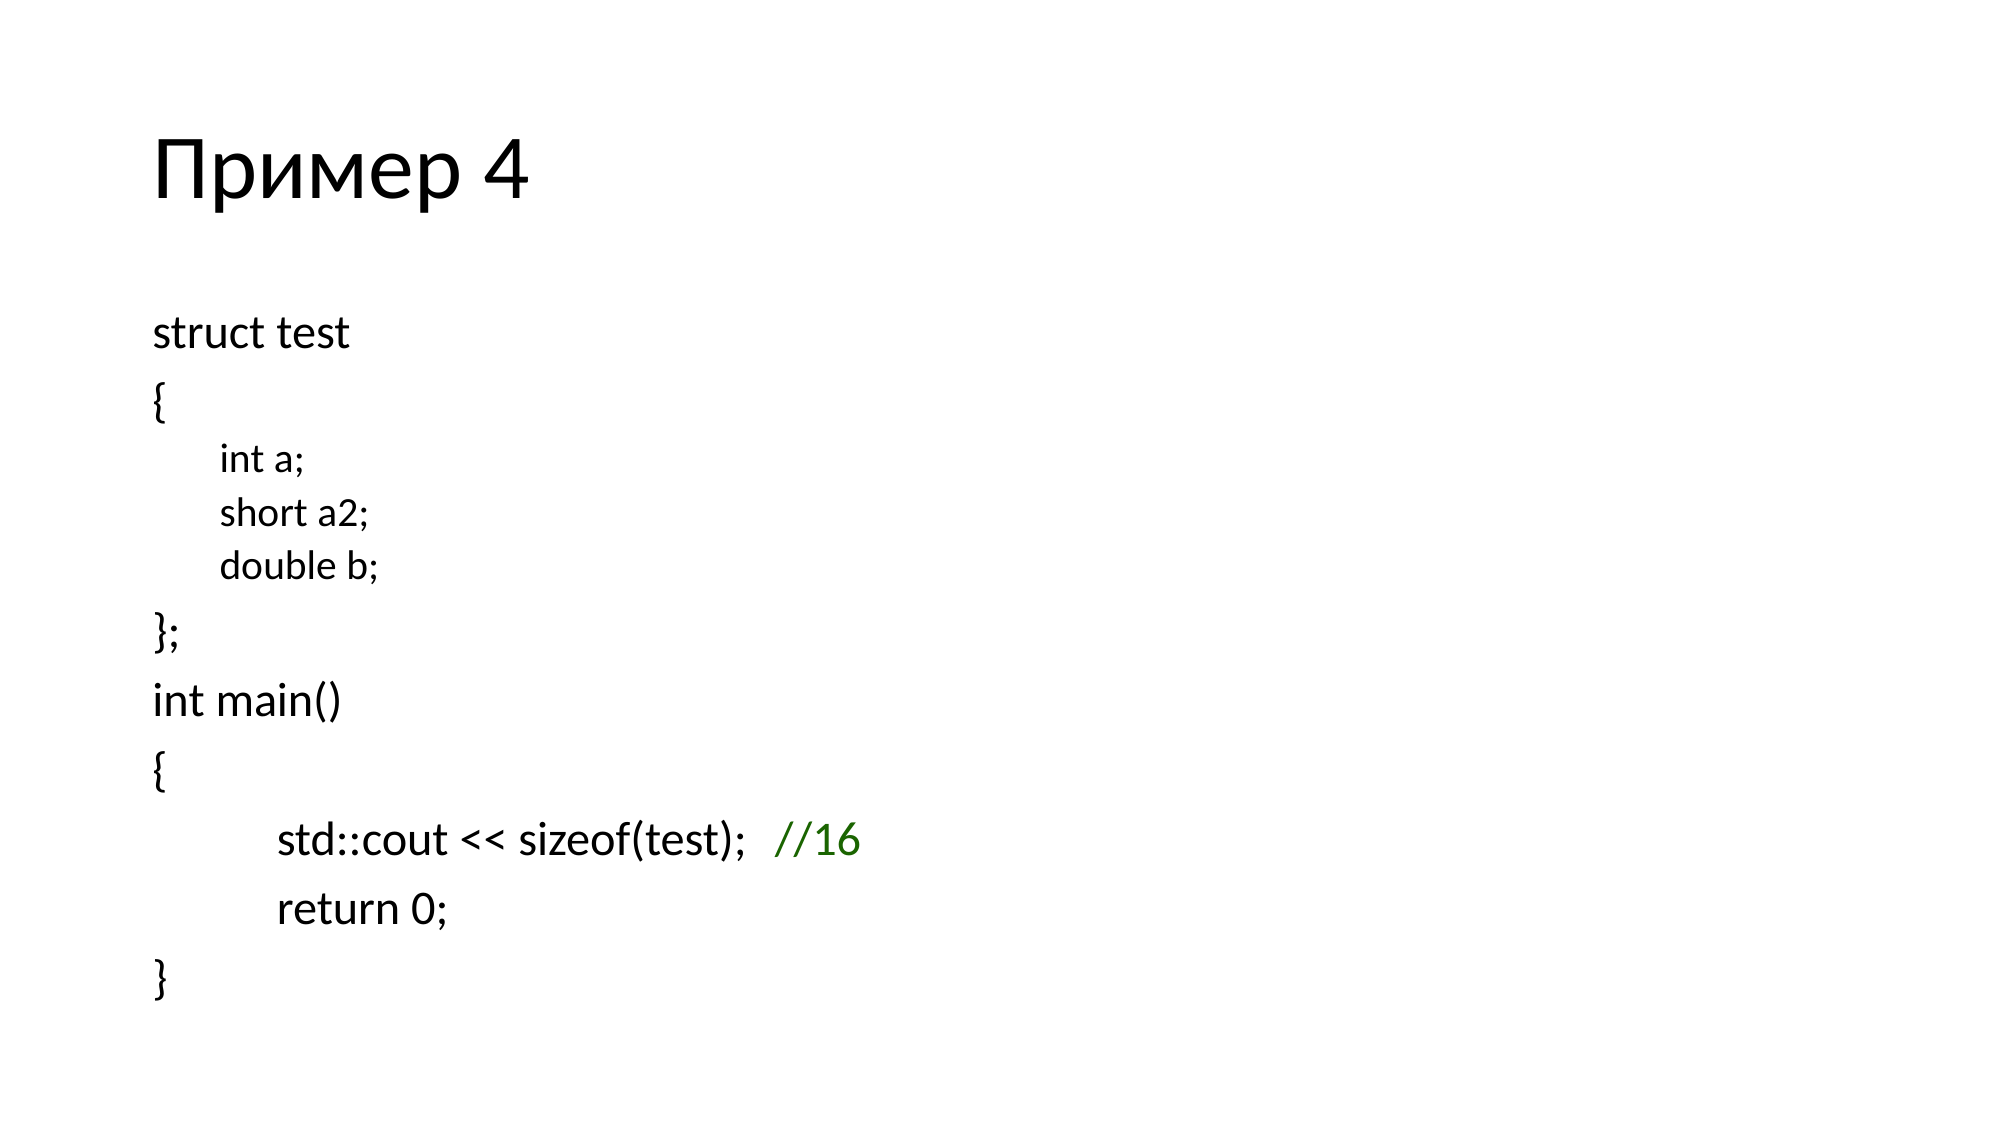

# Пример 4
struct test
{
int a;
short a2;
double b;
};
int main()
{
	std::cout << sizeof(test);	//16
	return 0;
}